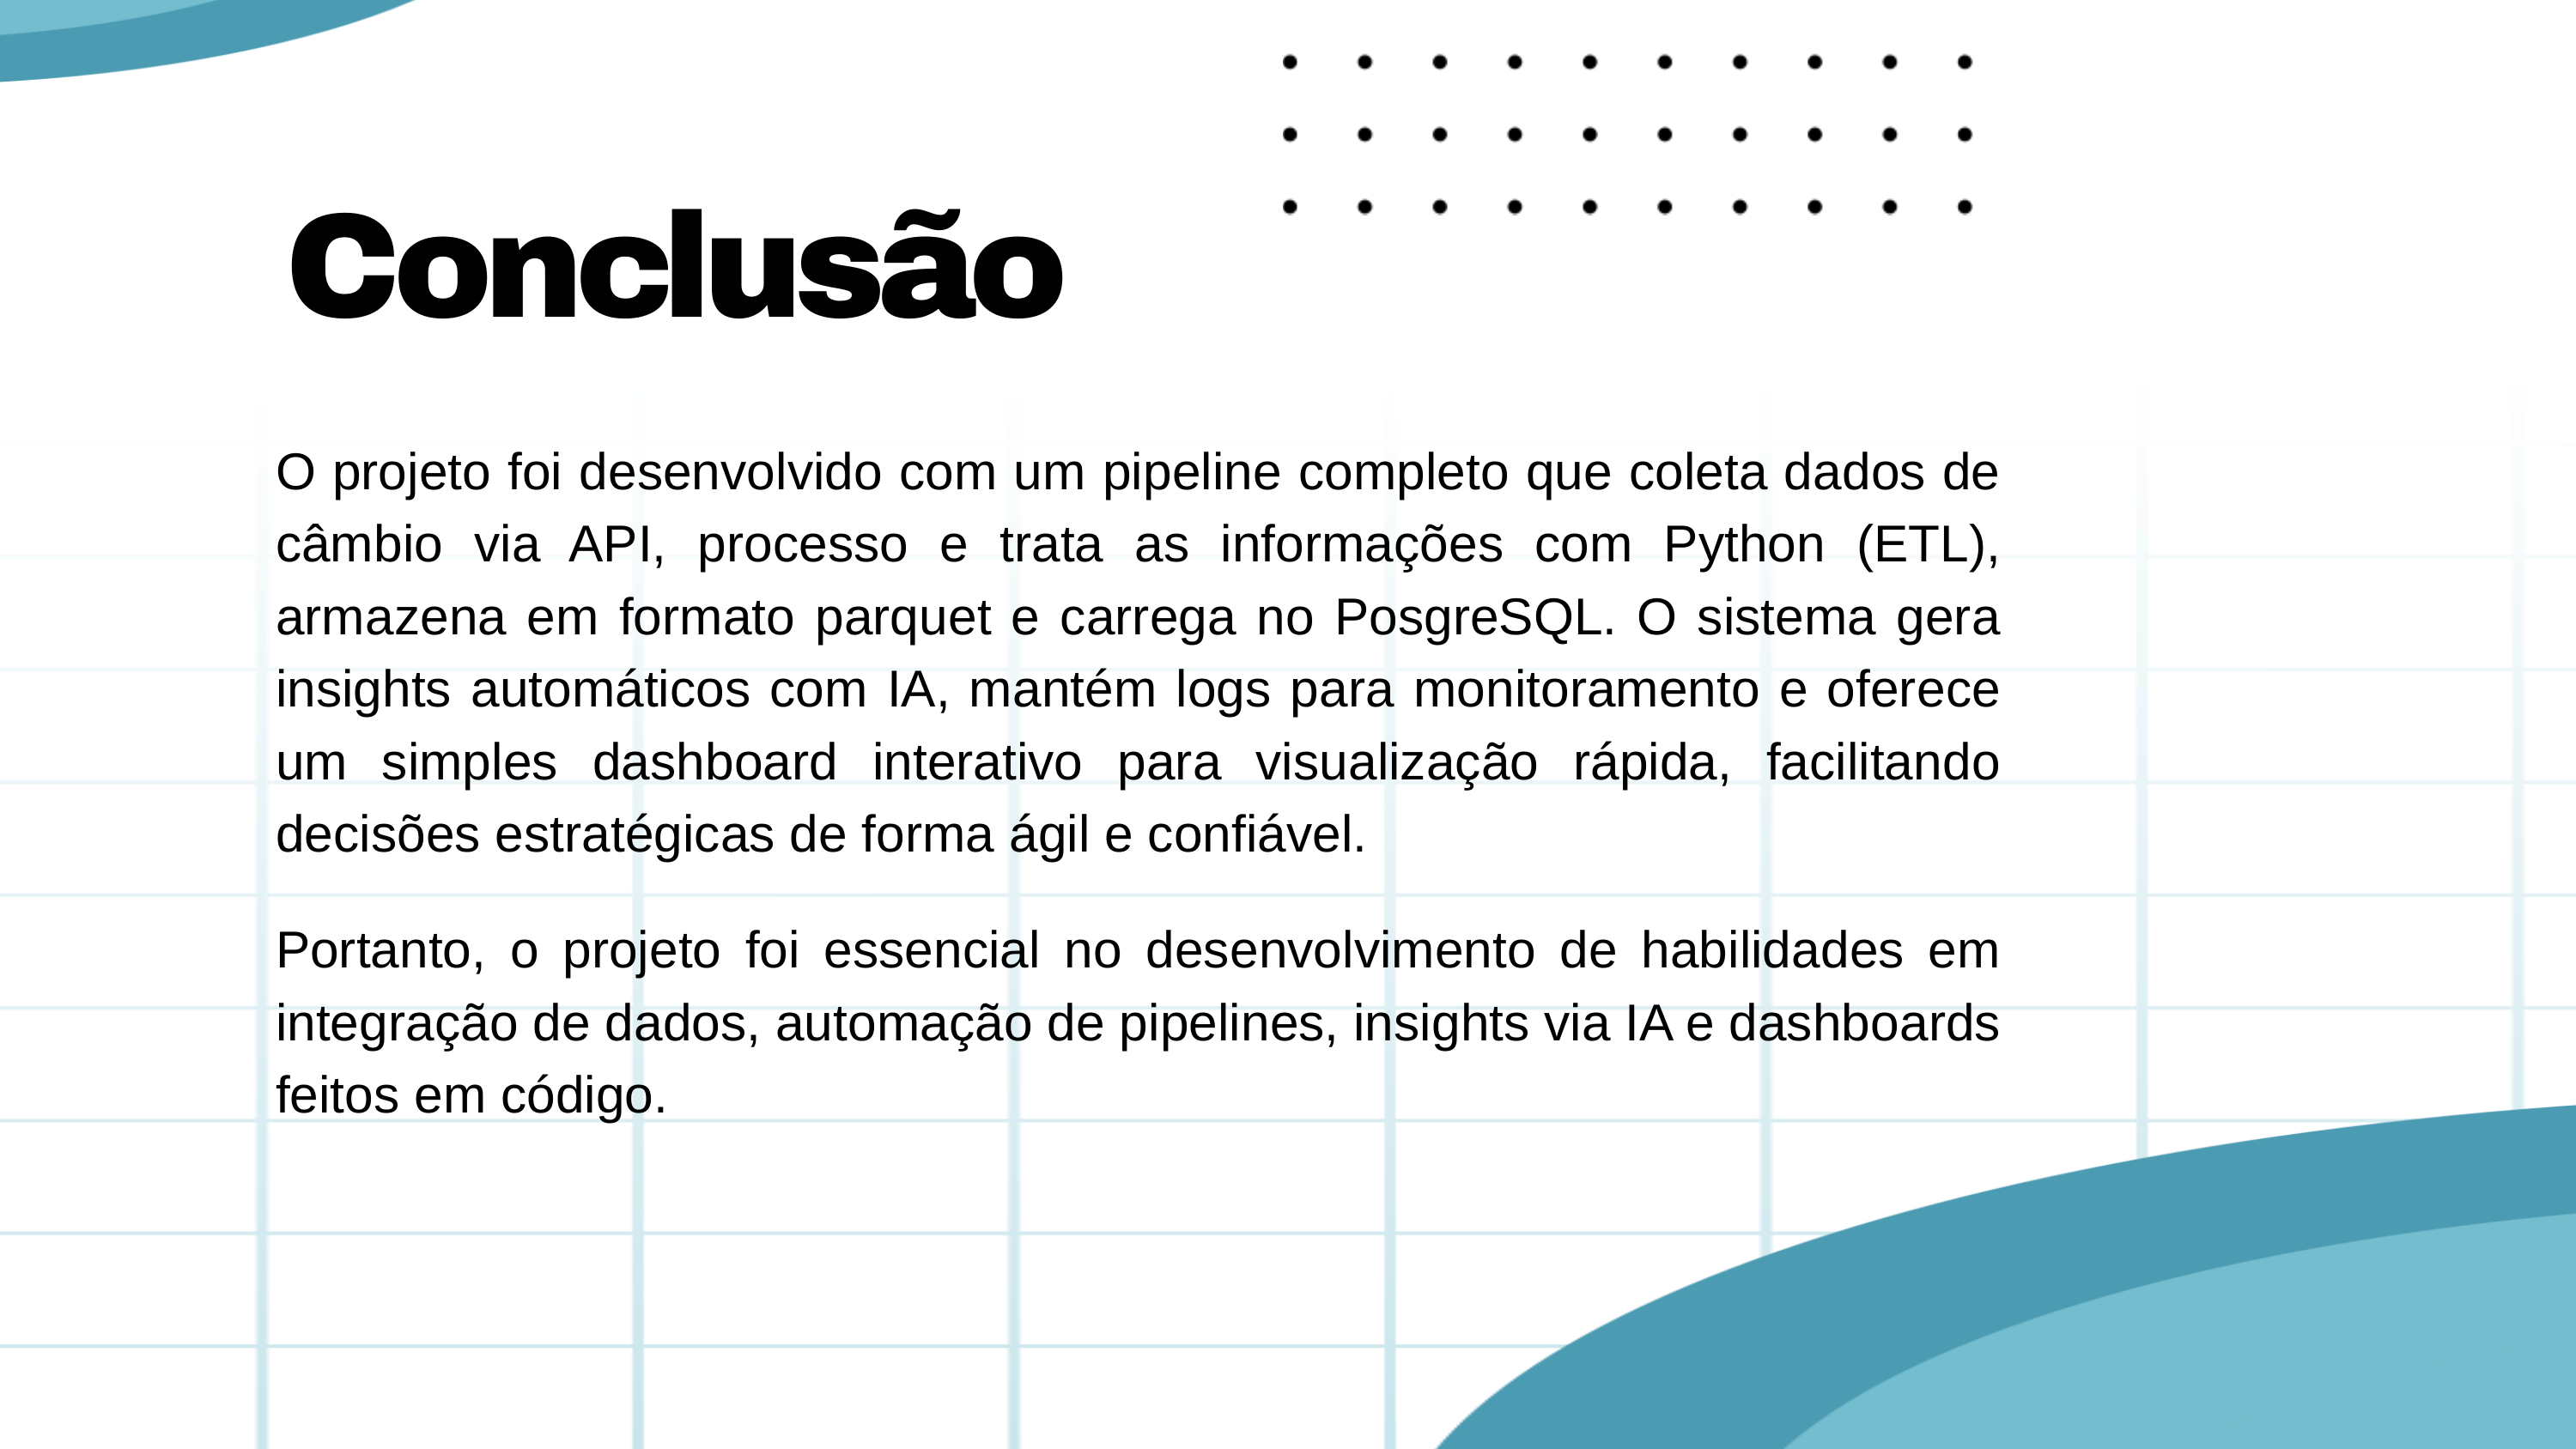

Conclusão
O projeto foi desenvolvido com um pipeline completo que coleta dados de câmbio via API, processo e trata as informações com Python (ETL), armazena em formato parquet e carrega no PosgreSQL. O sistema gera insights automáticos com IA, mantém logs para monitoramento e oferece um simples dashboard interativo para visualização rápida, facilitando decisões estratégicas de forma ágil e confiável.
Portanto, o projeto foi essencial no desenvolvimento de habilidades em integração de dados, automação de pipelines, insights via IA e dashboards feitos em código.